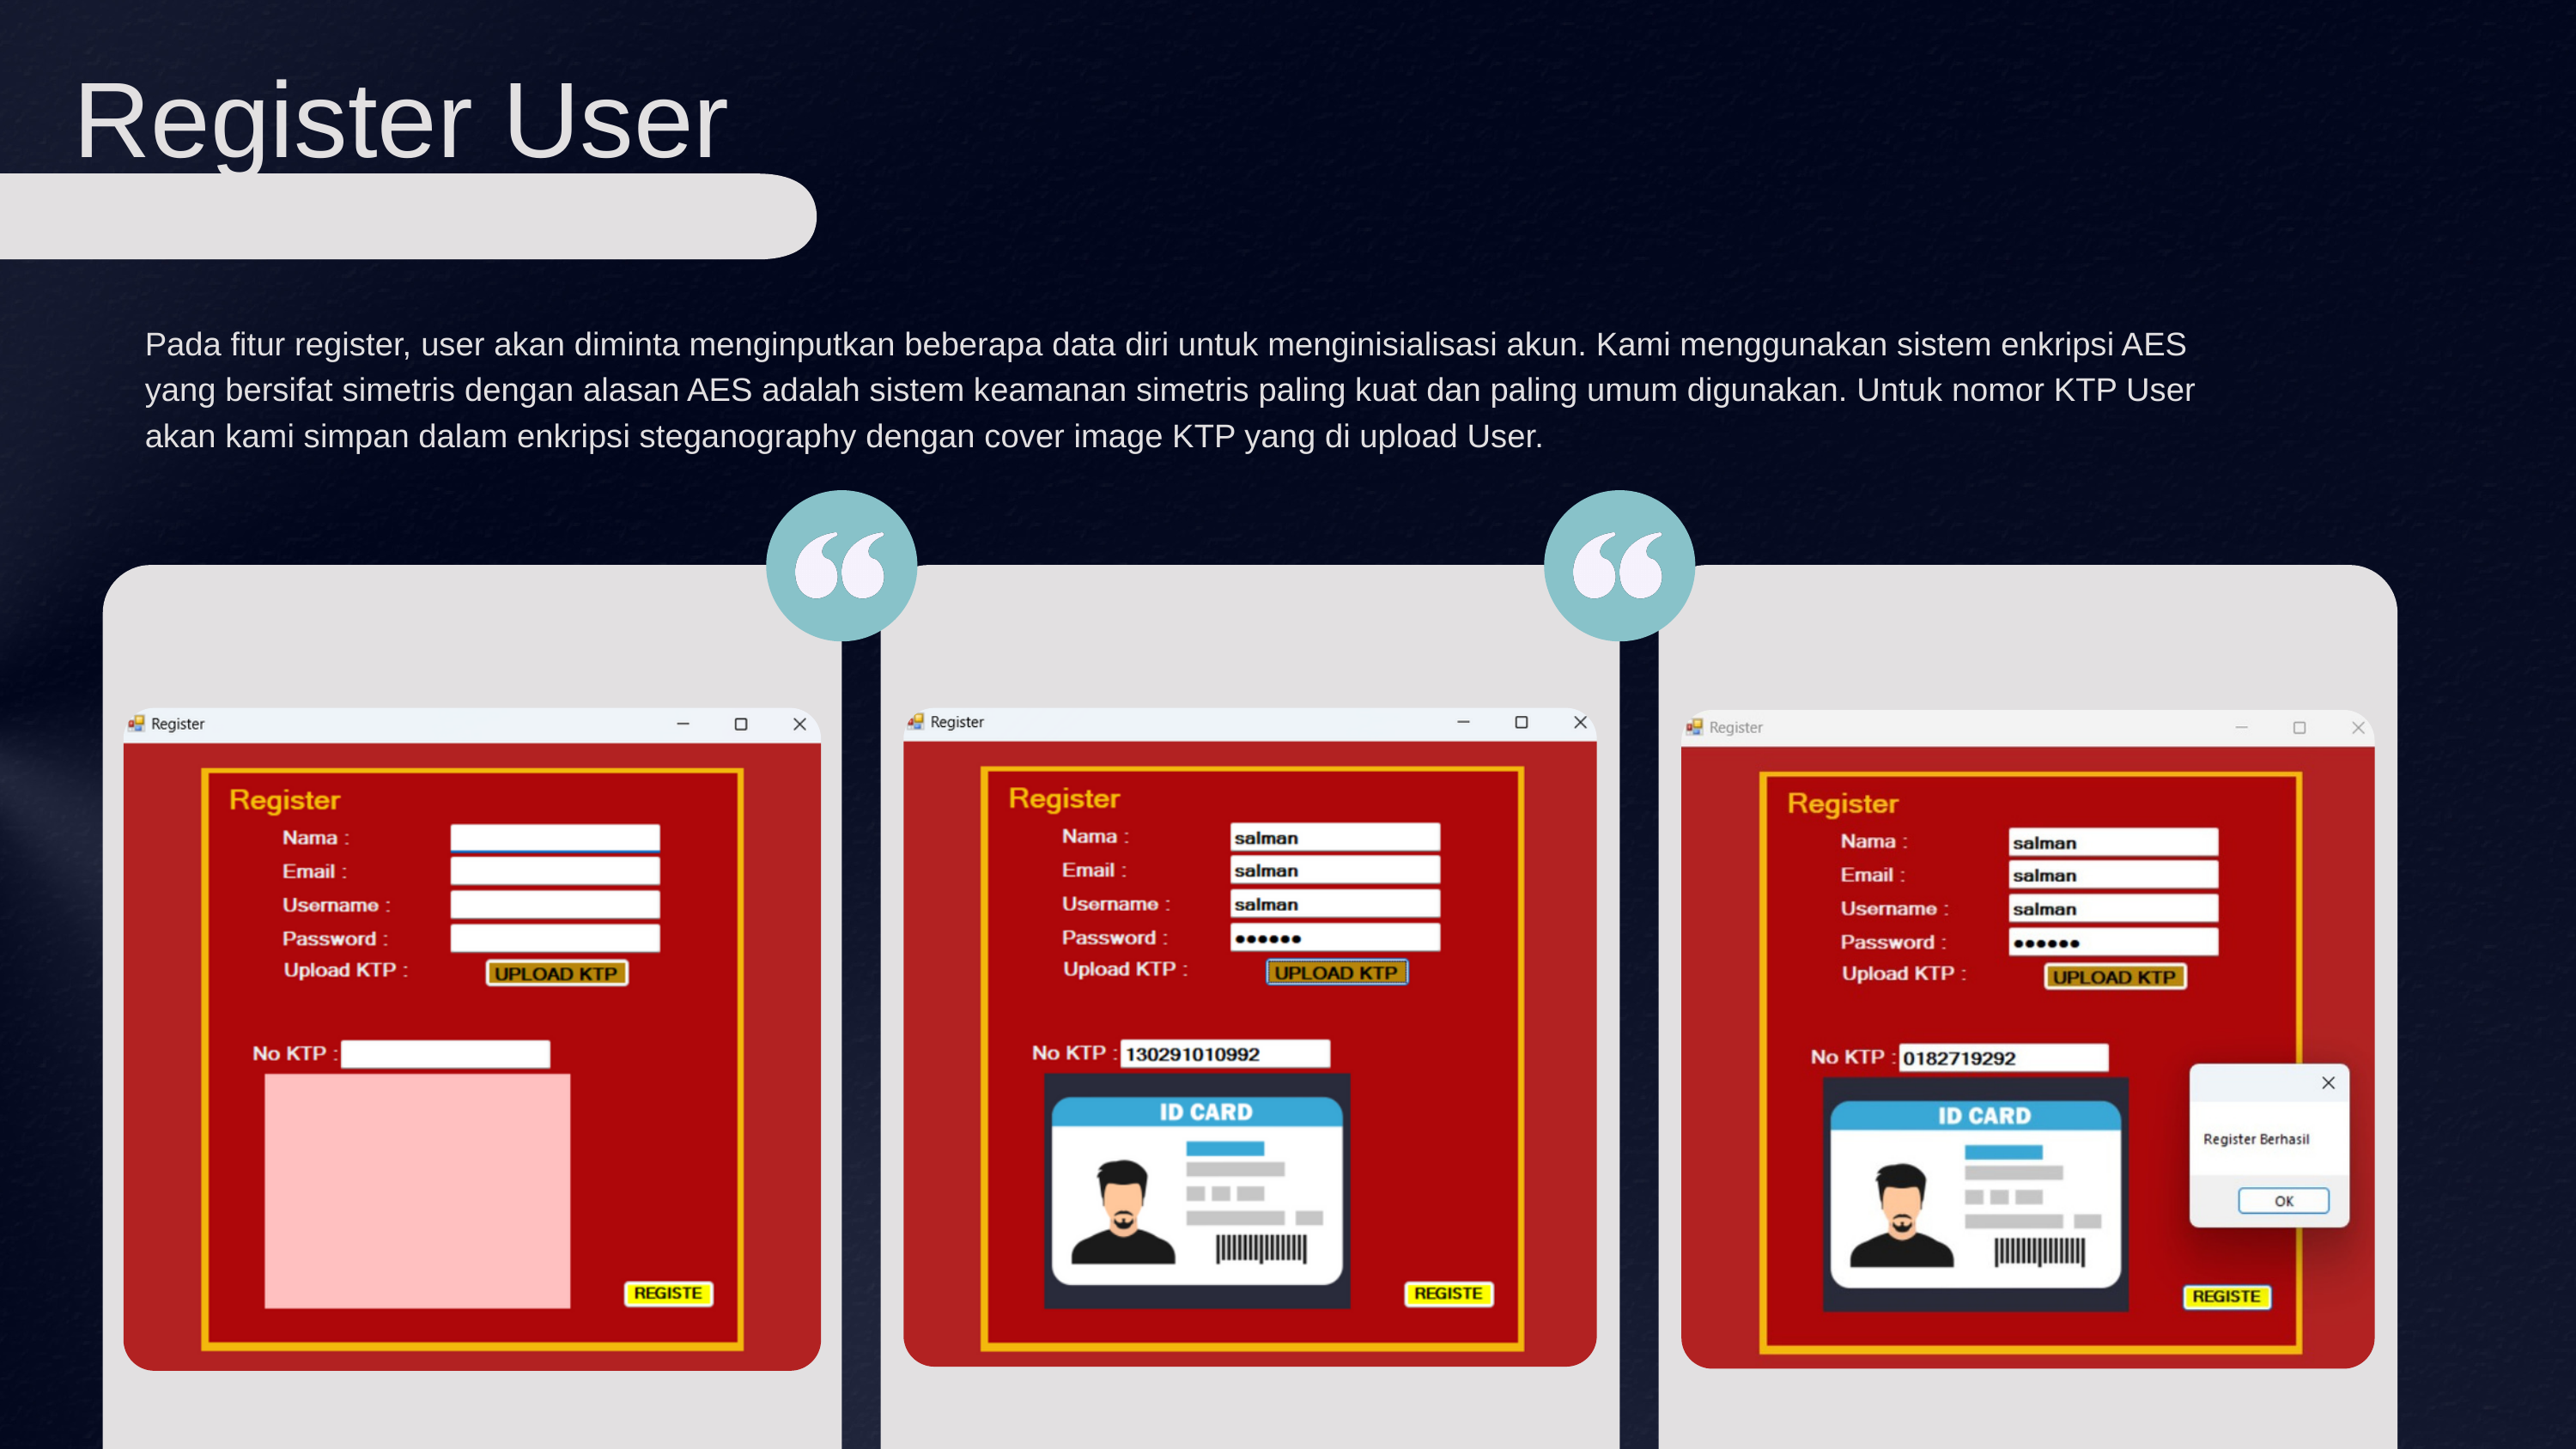

Register User
Pada fitur register, user akan diminta menginputkan beberapa data diri untuk menginisialisasi akun. Kami menggunakan sistem enkripsi AES yang bersifat simetris dengan alasan AES adalah sistem keamanan simetris paling kuat dan paling umum digunakan. Untuk nomor KTP User akan kami simpan dalam enkripsi steganography dengan cover image KTP yang di upload User.